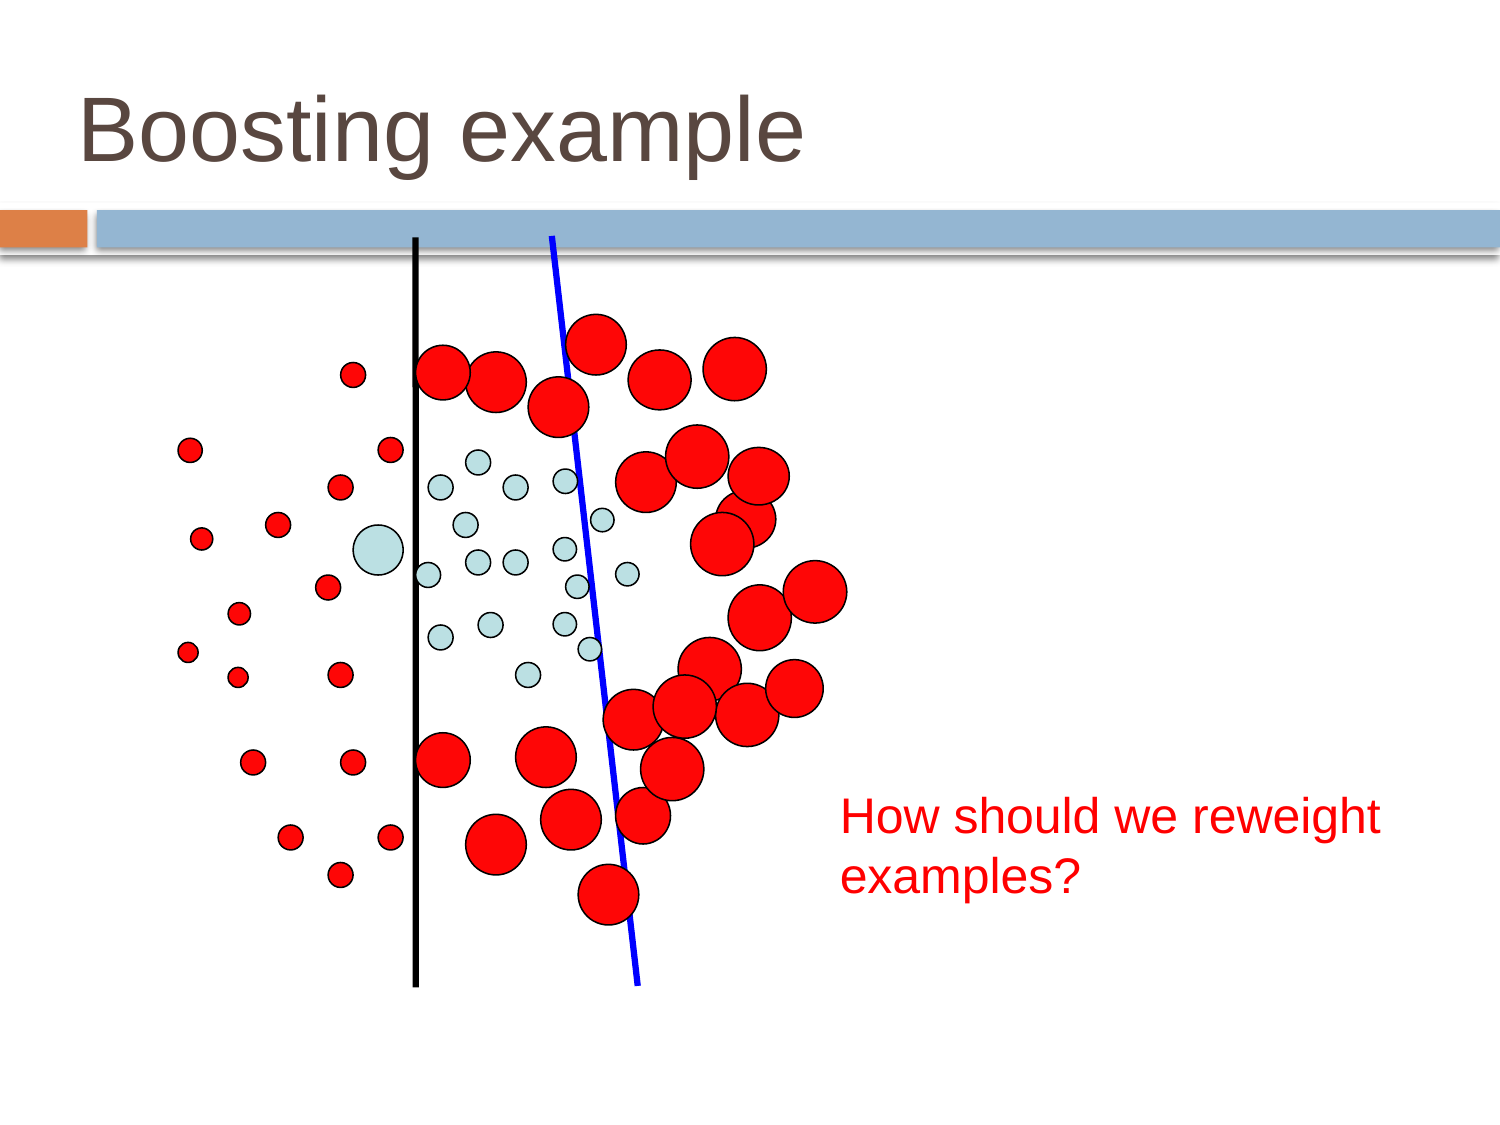

# Boosting example

How should we reweight examples?